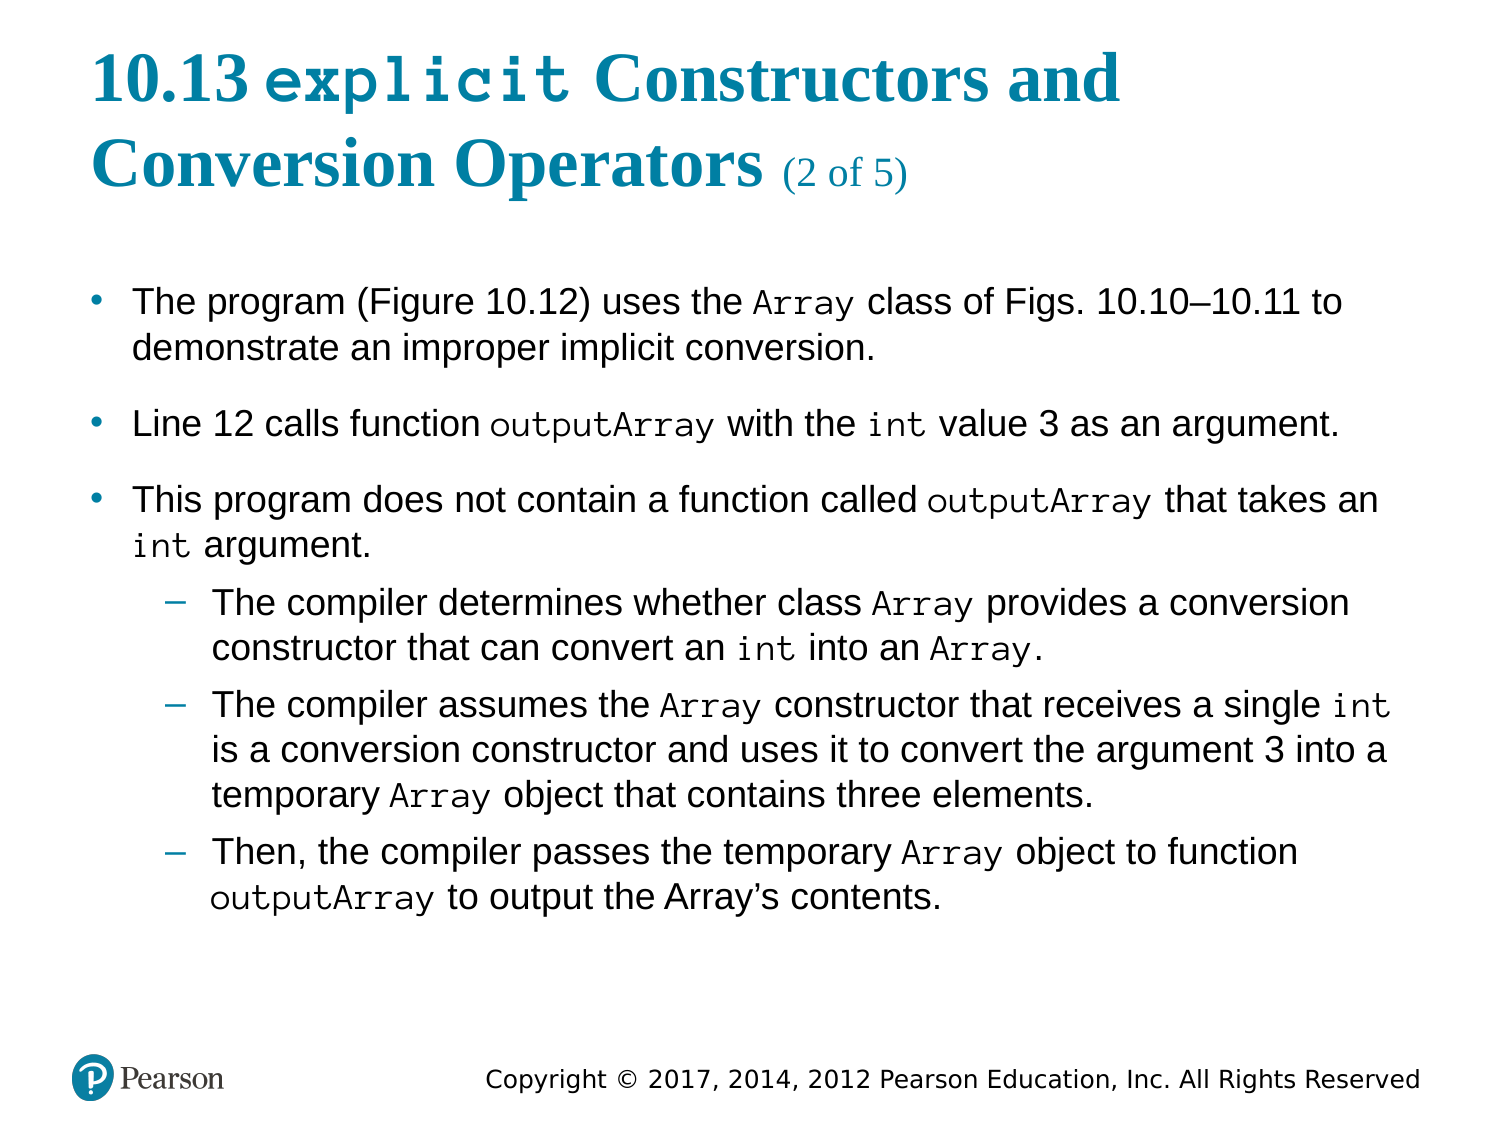

# 10.13 explicit Constructors and Conversion Operators (2 of 5)
The program (Figure 10.12) uses the Array class of Figs. 10.10–10.11 to demonstrate an improper implicit conversion.
Line 12 calls function outputArray with the int value 3 as an argument.
This program does not contain a function called outputArray that takes an int argument.
The compiler determines whether class Array provides a conversion constructor that can convert an int into an Array.
The compiler assumes the Array constructor that receives a single int is a conversion constructor and uses it to convert the argument 3 into a temporary Array object that contains three elements.
Then, the compiler passes the temporary Array object to function outputArray to output the Array’s contents.